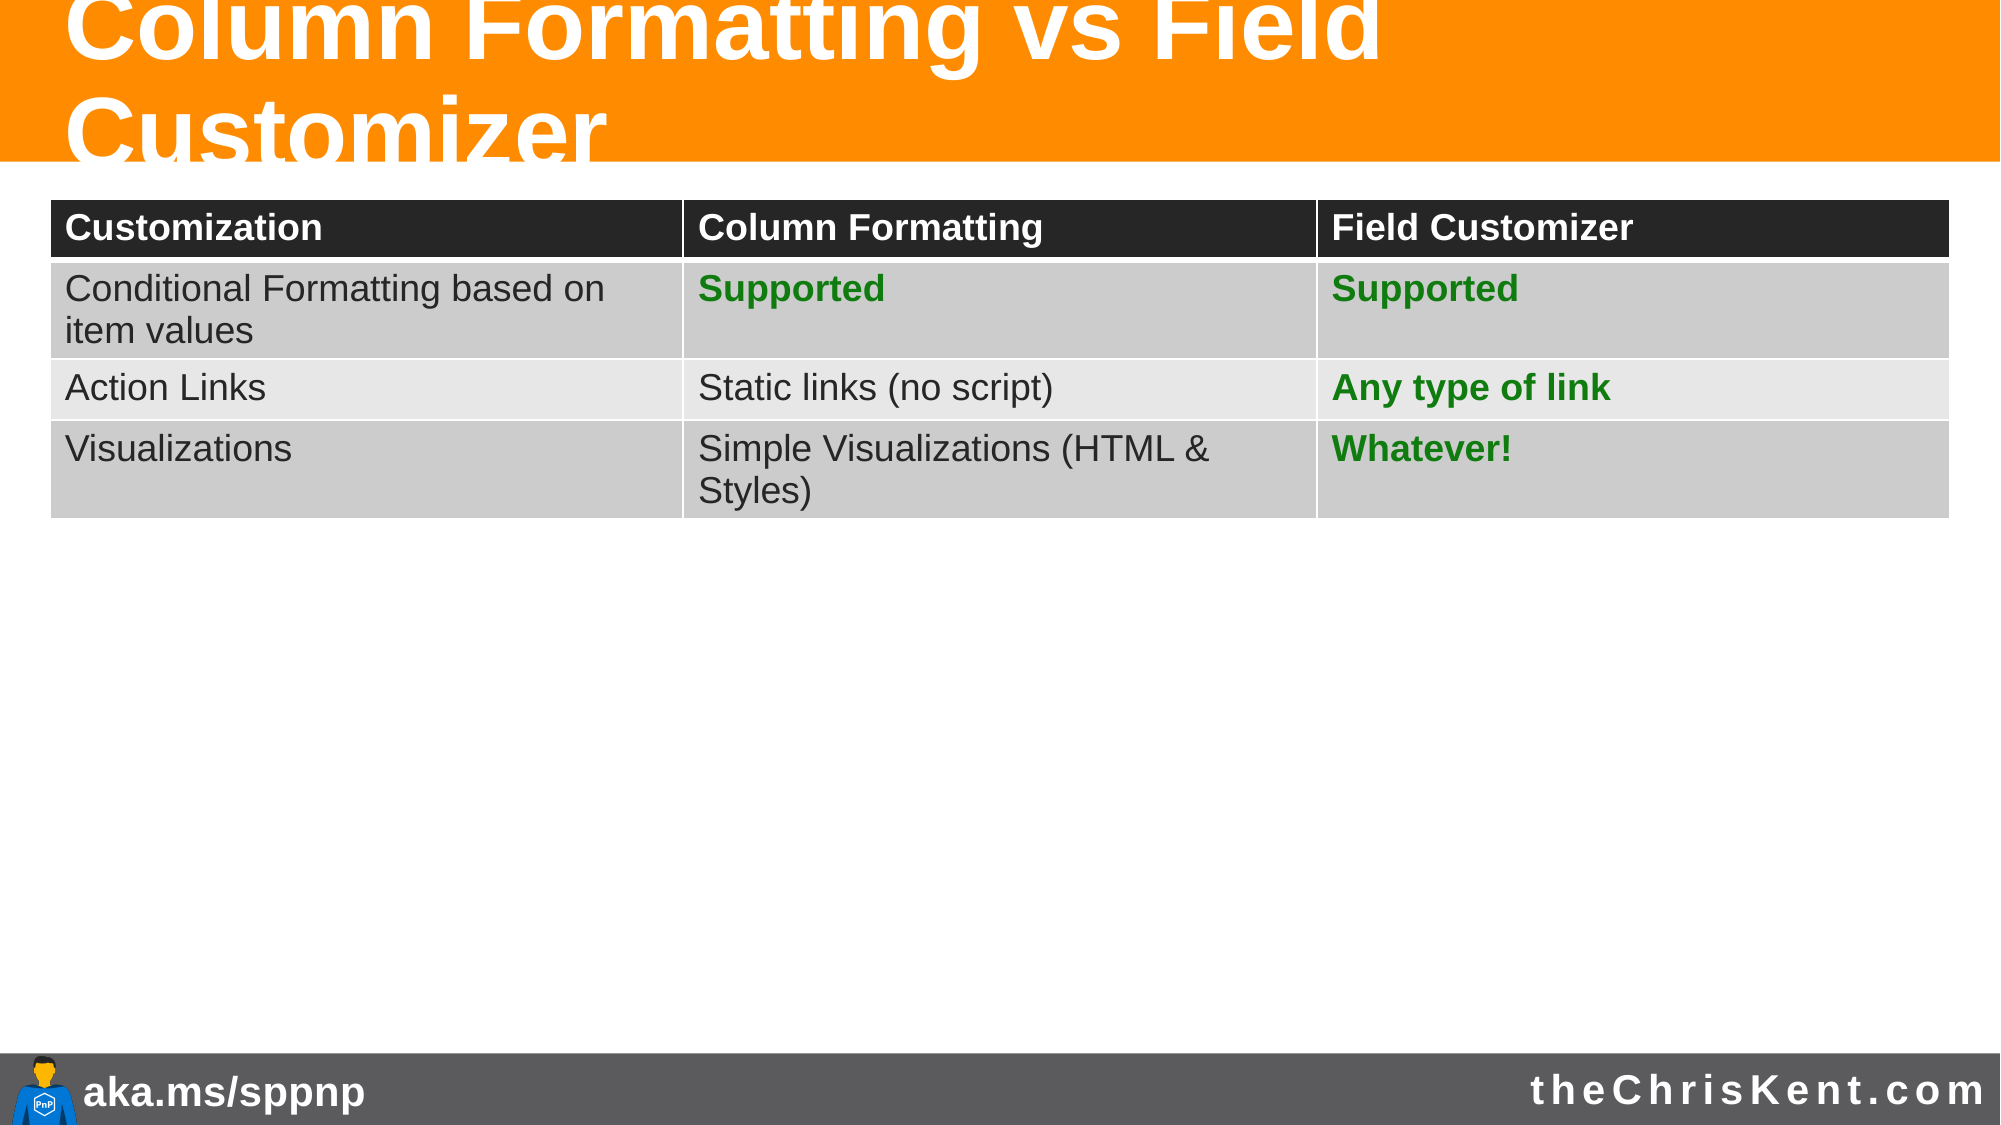

# Column Formatting vs Field Customizer
| Customization | Column Formatting | Field Customizer |
| --- | --- | --- |
| Conditional Formatting based on item values | Supported | Supported |
| Action Links | Static links (no script) | Any type of link |
| Visualizations | Simple Visualizations (HTML & Styles) | Whatever! |